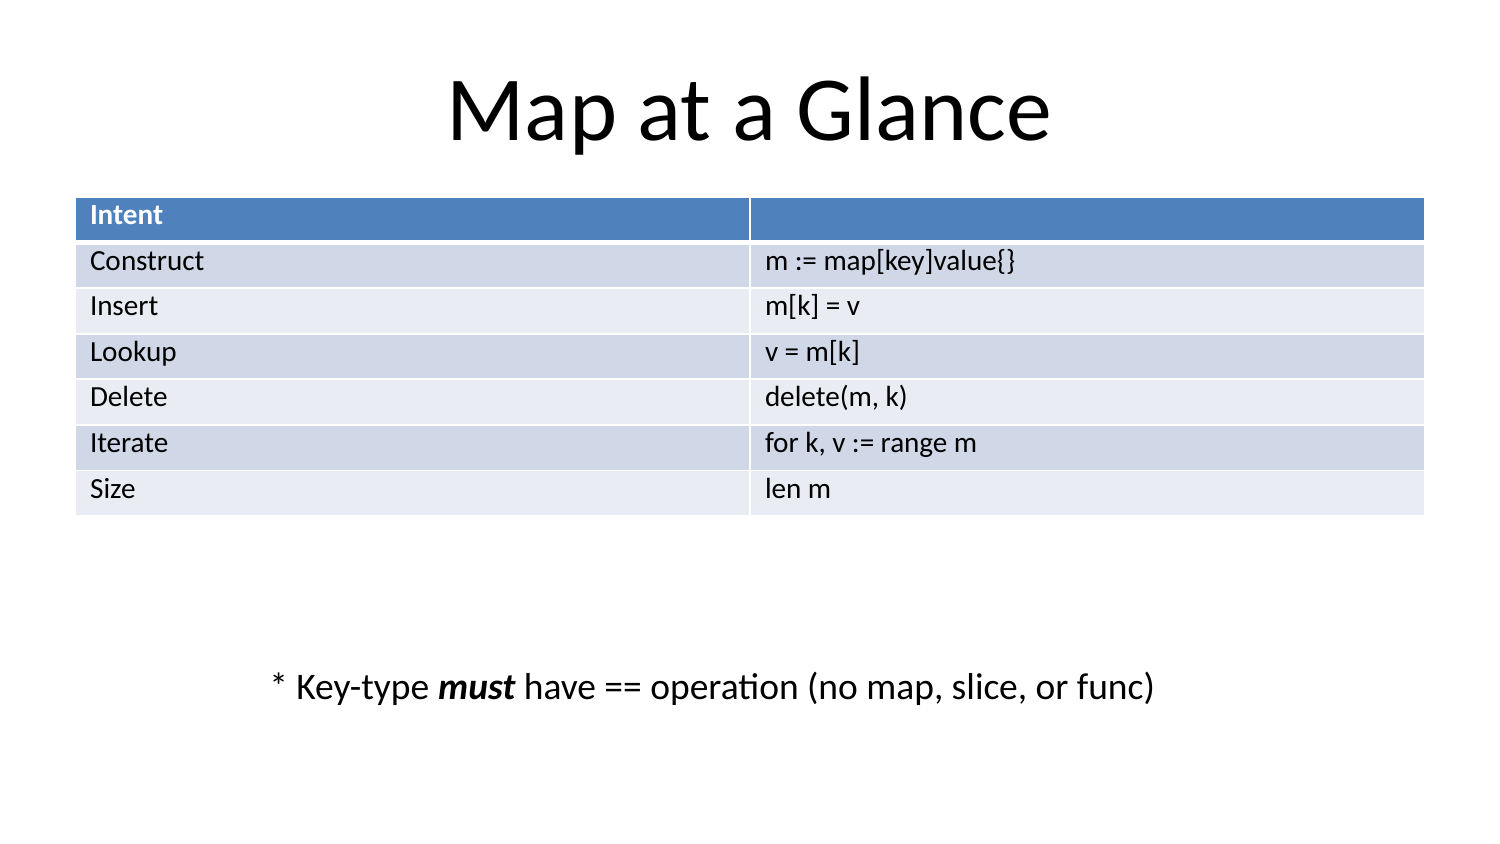

# Map at a Glance
| Intent |  |
| --- | --- |
| Construct | m := map[key]value{} |
| Insert | m[k] = v |
| Lookup | v = m[k] |
| Delete | delete(m, k) |
| Iterate | for k, v := range m |
| Size | len m |
* Key-type must have == operation (no map, slice, or func)